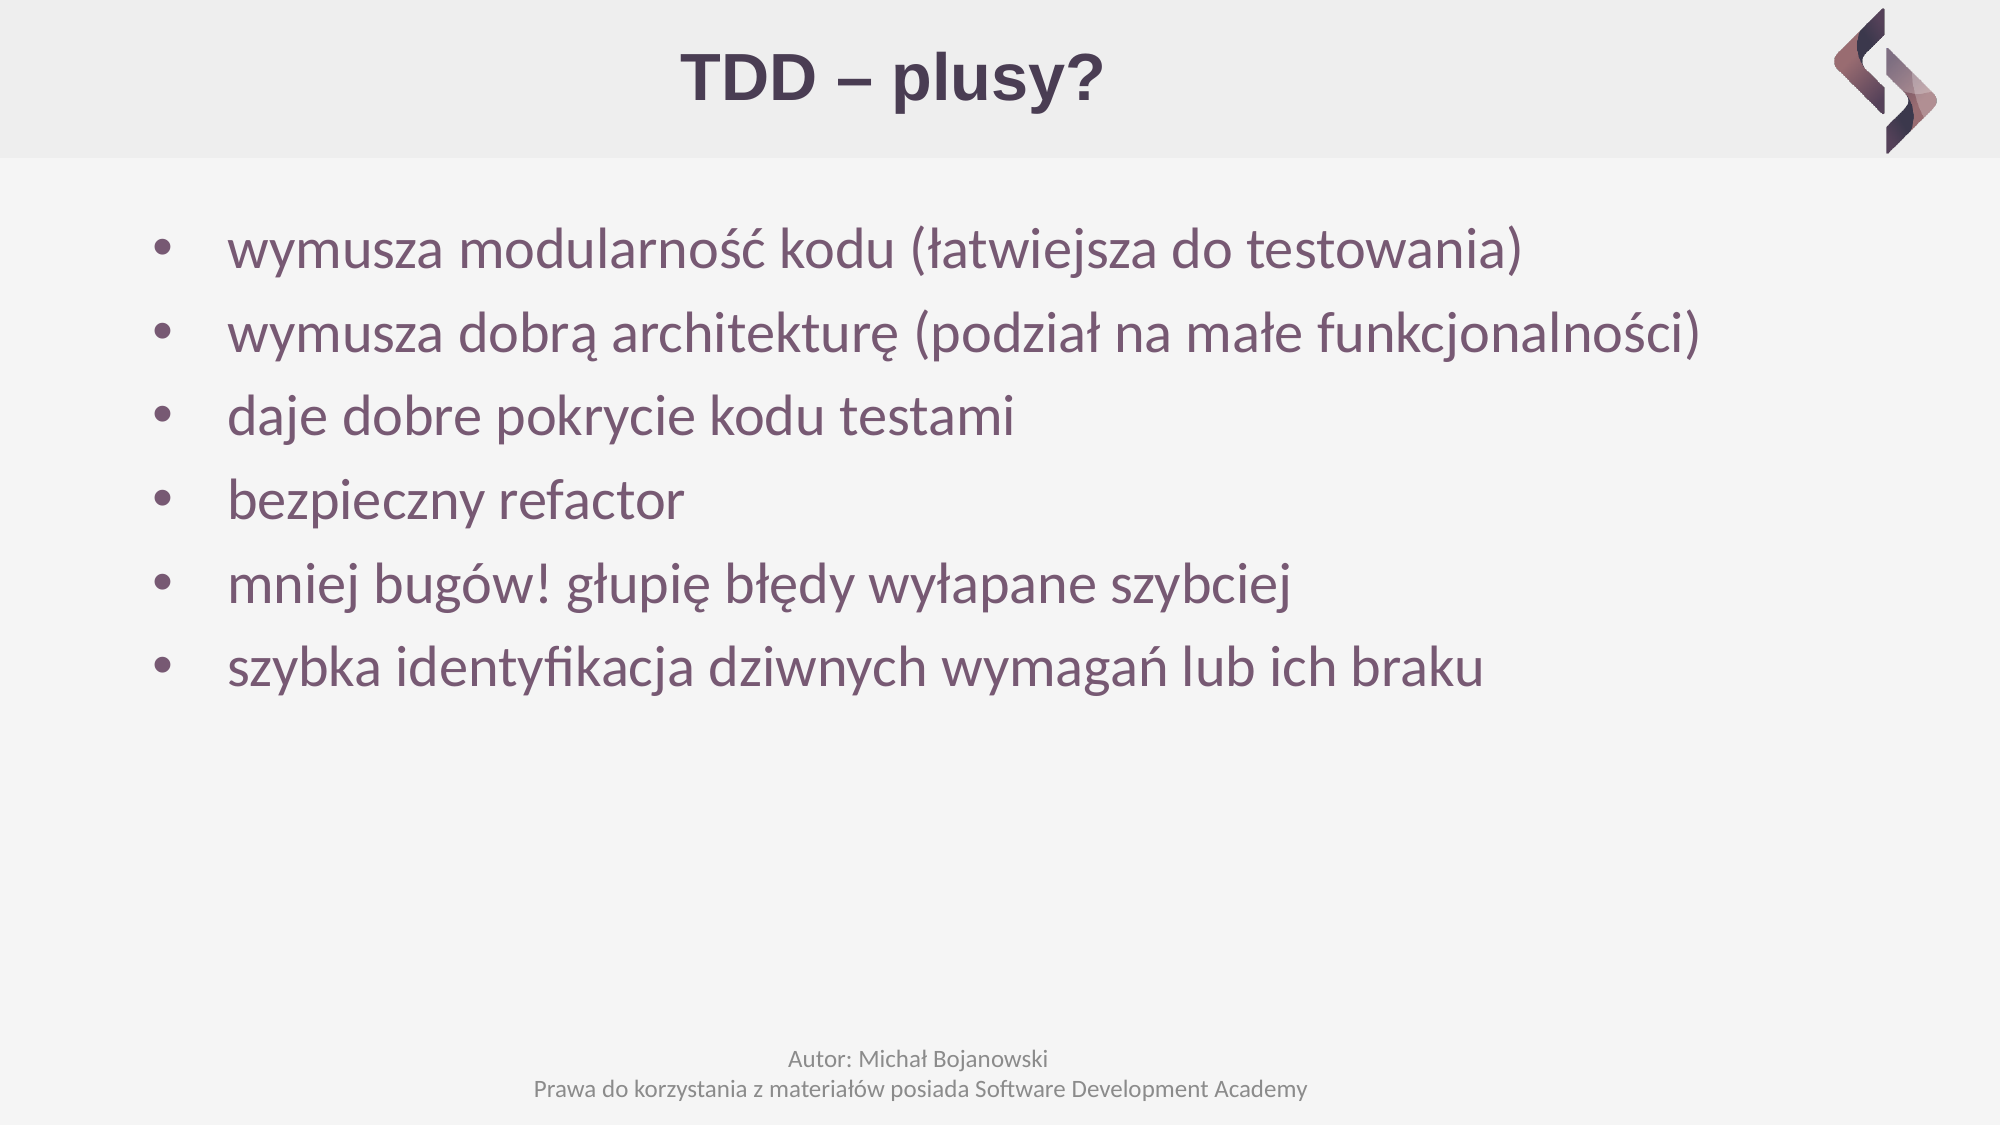

# TDD – plusy?

wymusza modularność kodu (łatwiejsza do testowania)
wymusza dobrą architekturę (podział na małe funkcjonalności)
daje dobre pokrycie kodu testami
bezpieczny refactor
mniej bugów! głupię błędy wyłapane szybciej
szybka identyfikacja dziwnych wymagań lub ich braku

Autor: Michał Bojanowski
Prawa do korzystania z materiałów posiada Software Development Academy